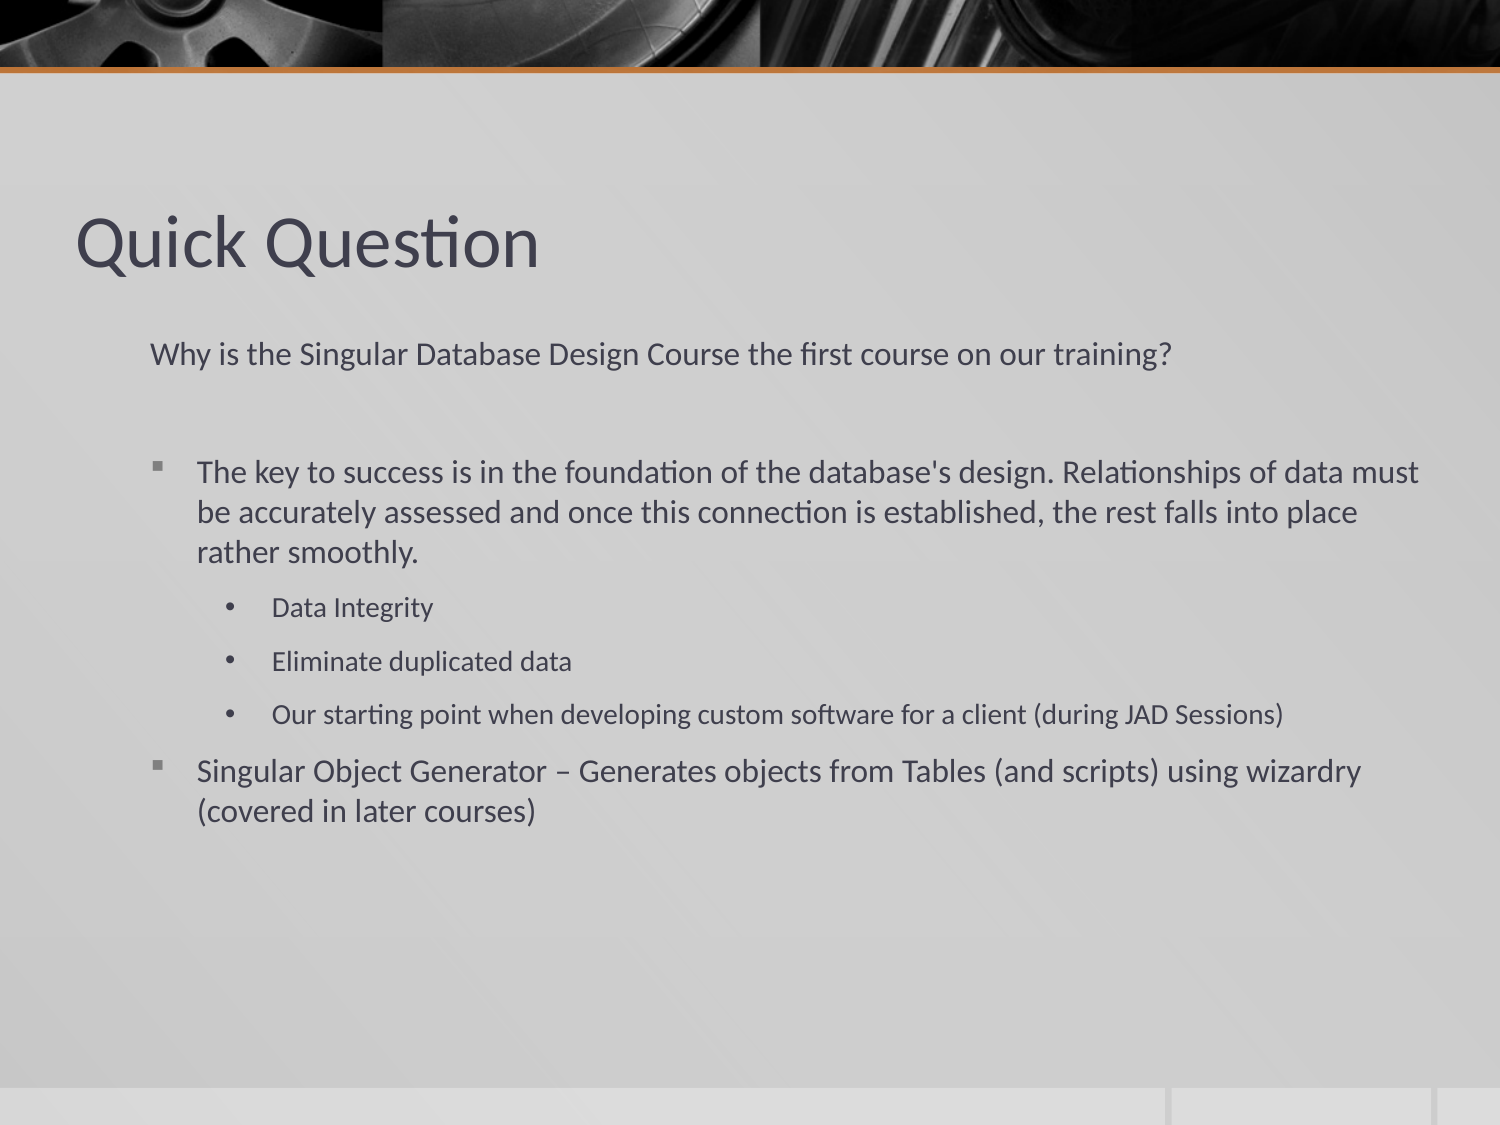

# Quick Question
Why is the Singular Database Design Course the first course on our training?

The key to success is in the foundation of the database's design. Relationships of data must be accurately assessed and once this connection is established, the rest falls into place rather smoothly.
Data Integrity
Eliminate duplicated data
Our starting point when developing custom software for a client (during JAD Sessions)
Singular Object Generator – Generates objects from Tables (and scripts) using wizardry (covered in later courses)